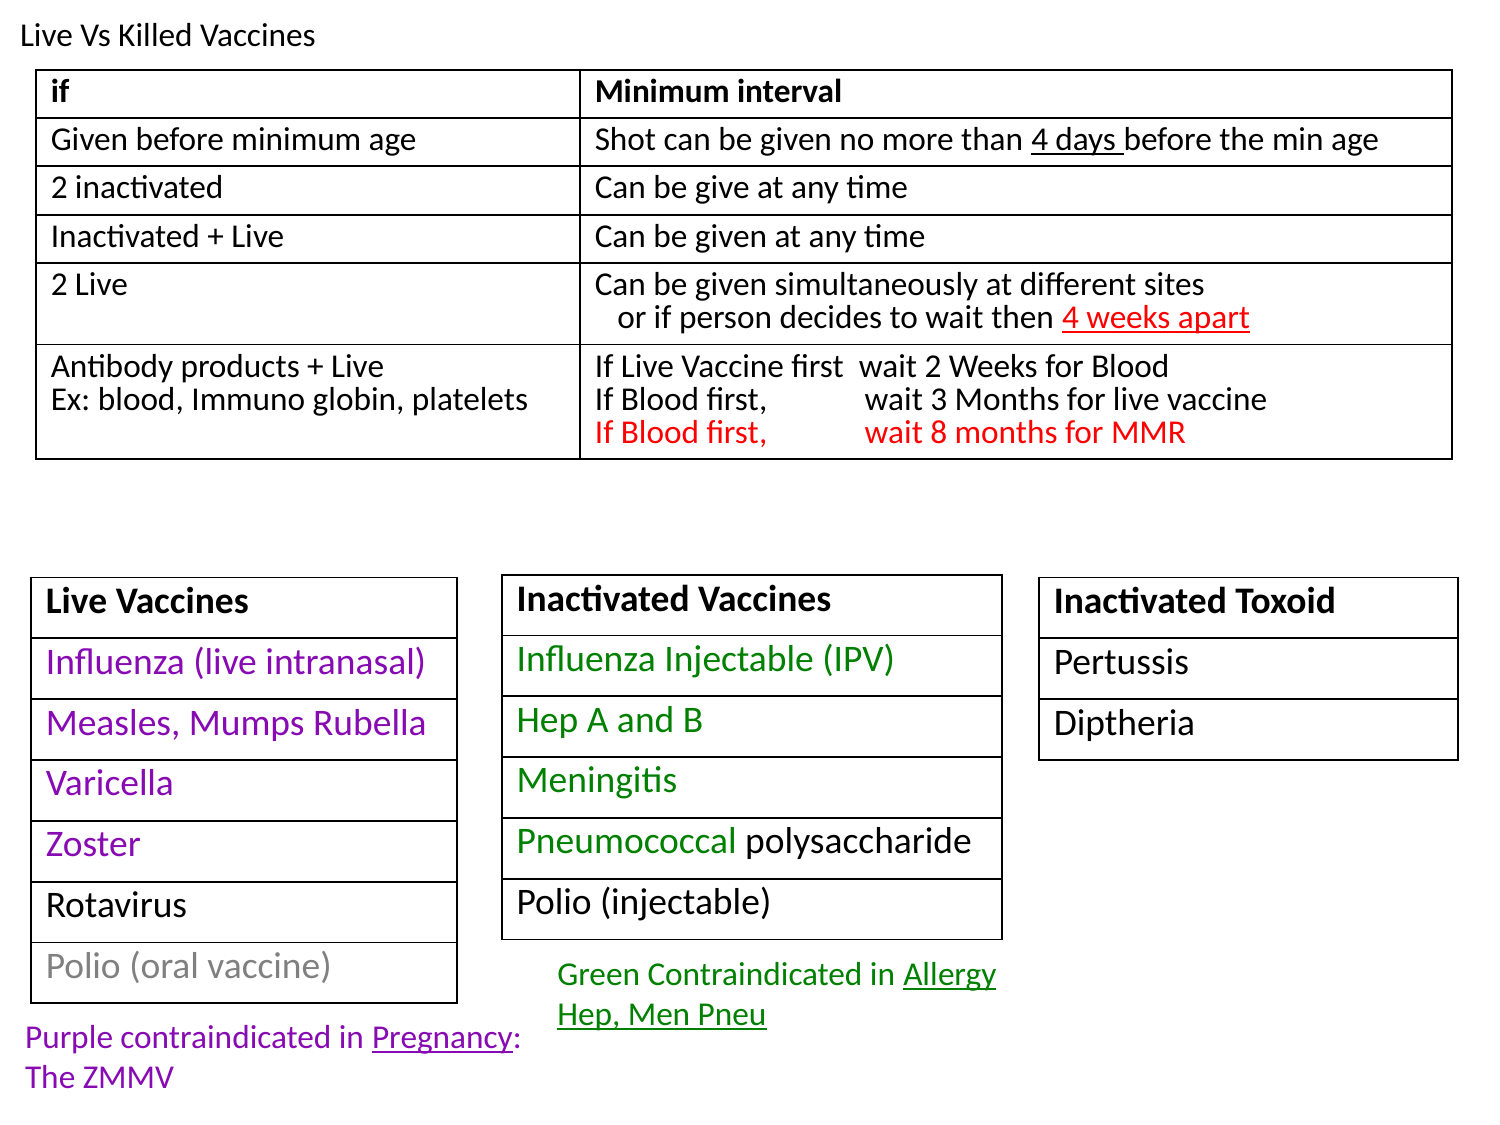

Live Vs Killed Vaccines
| if | Minimum interval |
| --- | --- |
| Given before minimum age | Shot can be given no more than 4 days before the min age |
| 2 inactivated | Can be give at any time |
| Inactivated + Live | Can be given at any time |
| 2 Live | Can be given simultaneously at different sites or if person decides to wait then 4 weeks apart |
| Antibody products + Live Ex: blood, Immuno globin, platelets | If Live Vaccine first wait 2 Weeks for Blood If Blood first, wait 3 Months for live vaccine If Blood first, wait 8 months for MMR |
| Inactivated Vaccines |
| --- |
| Influenza Injectable (IPV) |
| Hep A and B |
| Meningitis |
| Pneumococcal polysaccharide |
| Polio (injectable) |
| Live Vaccines |
| --- |
| Influenza (live intranasal) |
| Measles, Mumps Rubella |
| Varicella |
| Zoster |
| Rotavirus |
| Polio (oral vaccine) |
| Inactivated Toxoid |
| --- |
| Pertussis |
| Diptheria |
Green Contraindicated in Allergy
Hep, Men Pneu
Purple contraindicated in Pregnancy:
The ZMMV